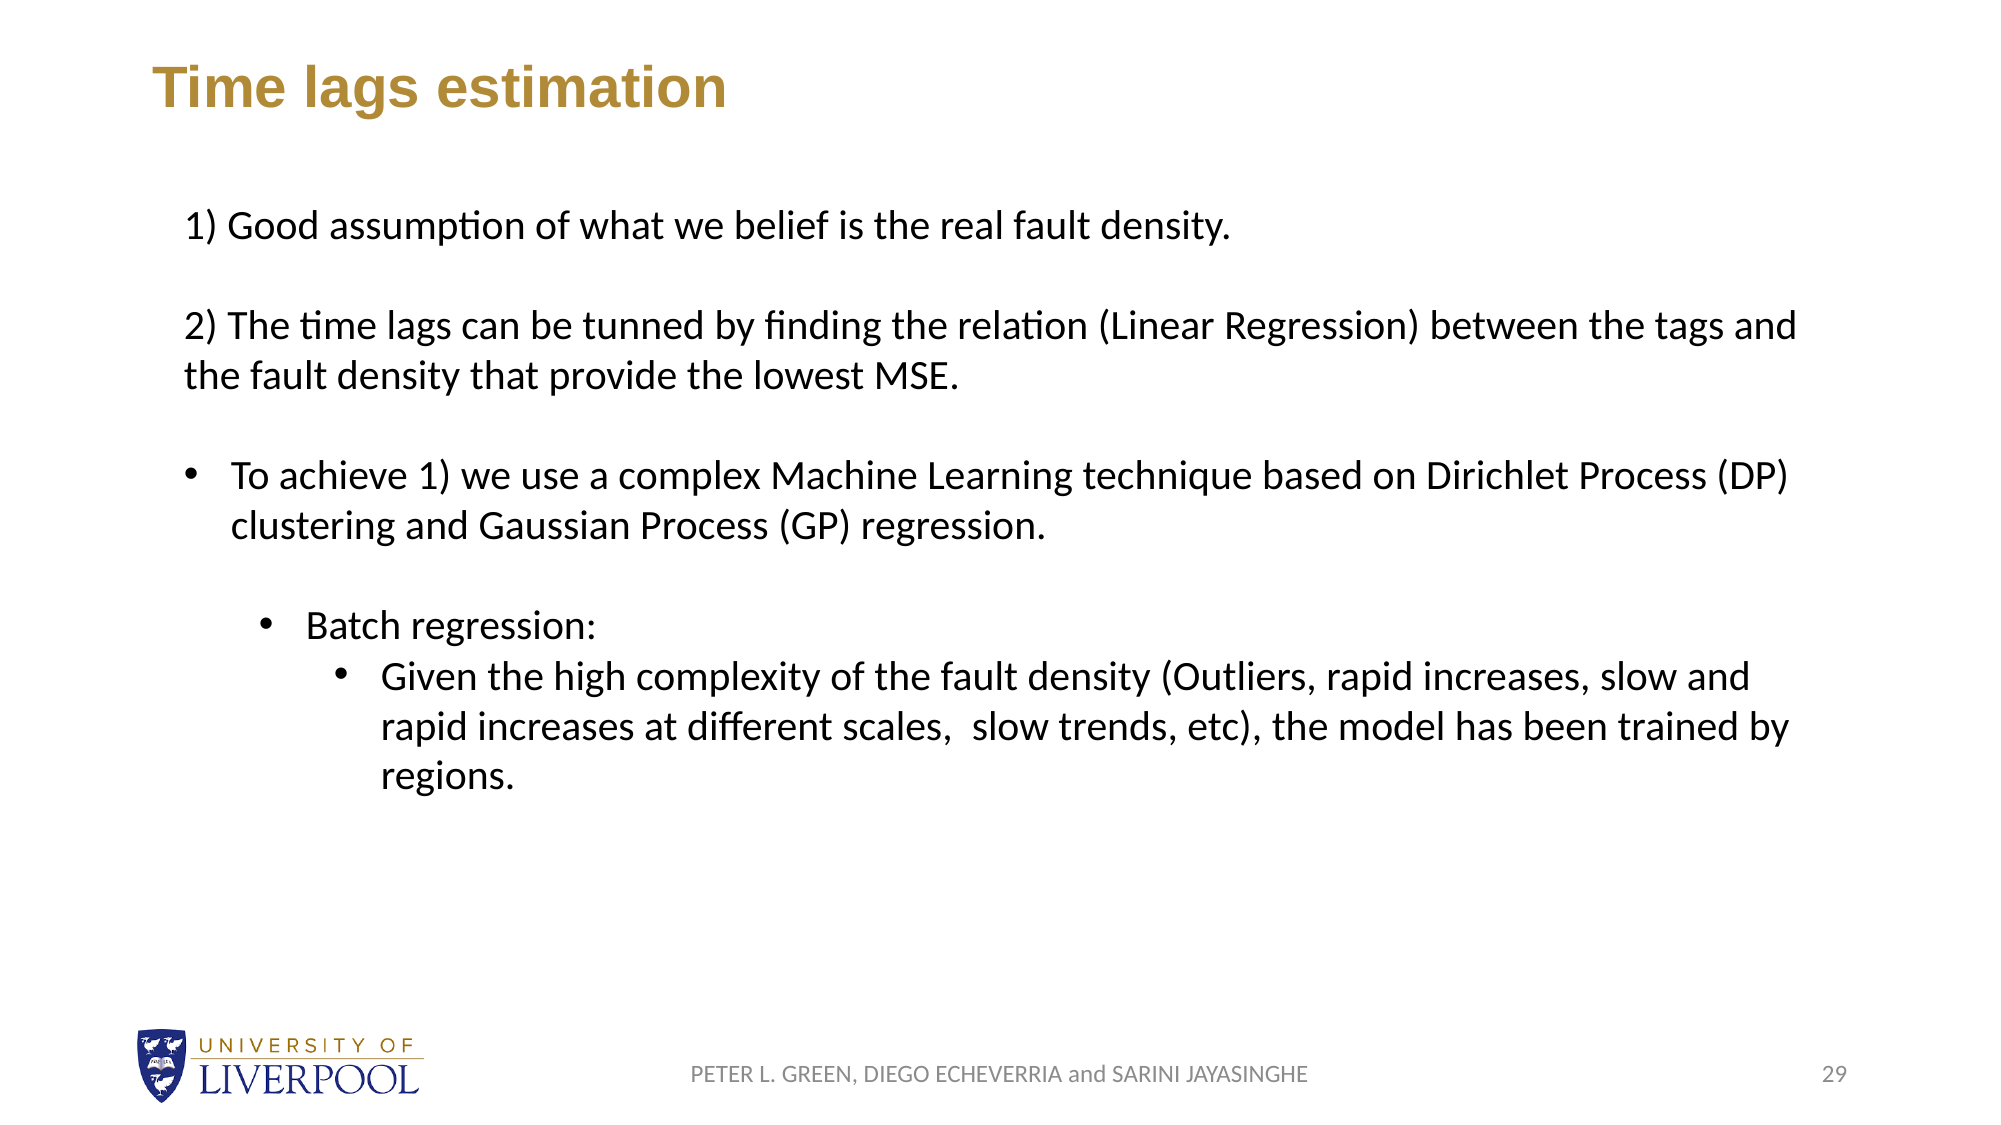

# Time lags estimation

1) Good assumption of what we belief is the real fault density.

2) The time lags can be tunned by finding the relation (Linear Regression) between the tags and the fault density that provide the lowest MSE.

To achieve 1) we use a complex Machine Learning technique based on Dirichlet Process (DP) clustering and Gaussian Process (GP) regression.

Batch regression:
Given the high complexity of the fault density (Outliers, rapid increases, slow and rapid increases at different scales,  slow trends, etc), the model has been trained by regions.

PETER L. GREEN, DIEGO ECHEVERRIA and SARINI JAYASINGHE
29